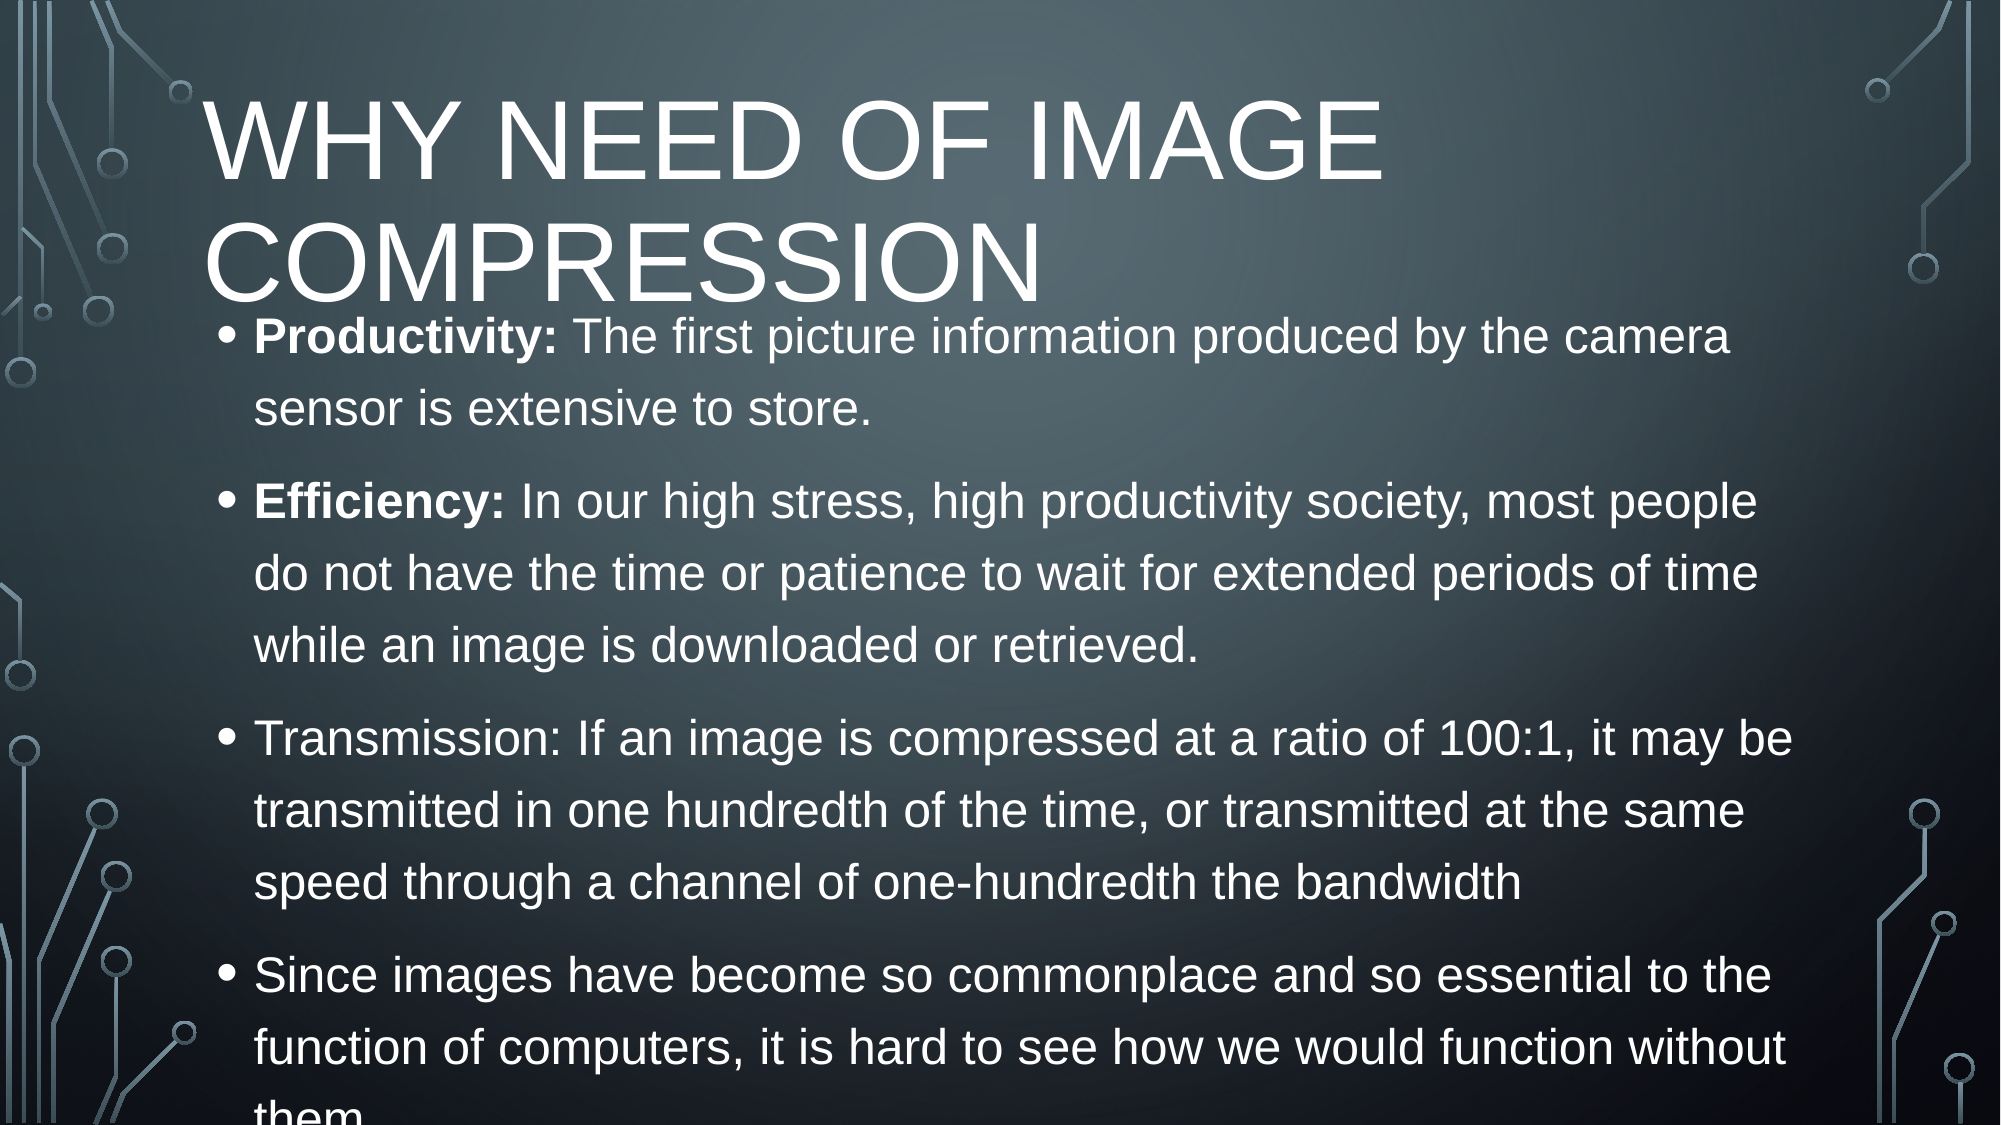

# Why need of image compression
Productivity: The first picture information produced by the camera sensor is extensive to store.
Efficiency: In our high stress, high productivity society, most people do not have the time or patience to wait for extended periods of time while an image is downloaded or retrieved.
Transmission: If an image is compressed at a ratio of 100:1, it may be transmitted in one hundredth of the time, or transmitted at the same speed through a channel of one-hundredth the bandwidth
Since images have become so commonplace and so essential to the function of computers, it is hard to see how we would function without them.